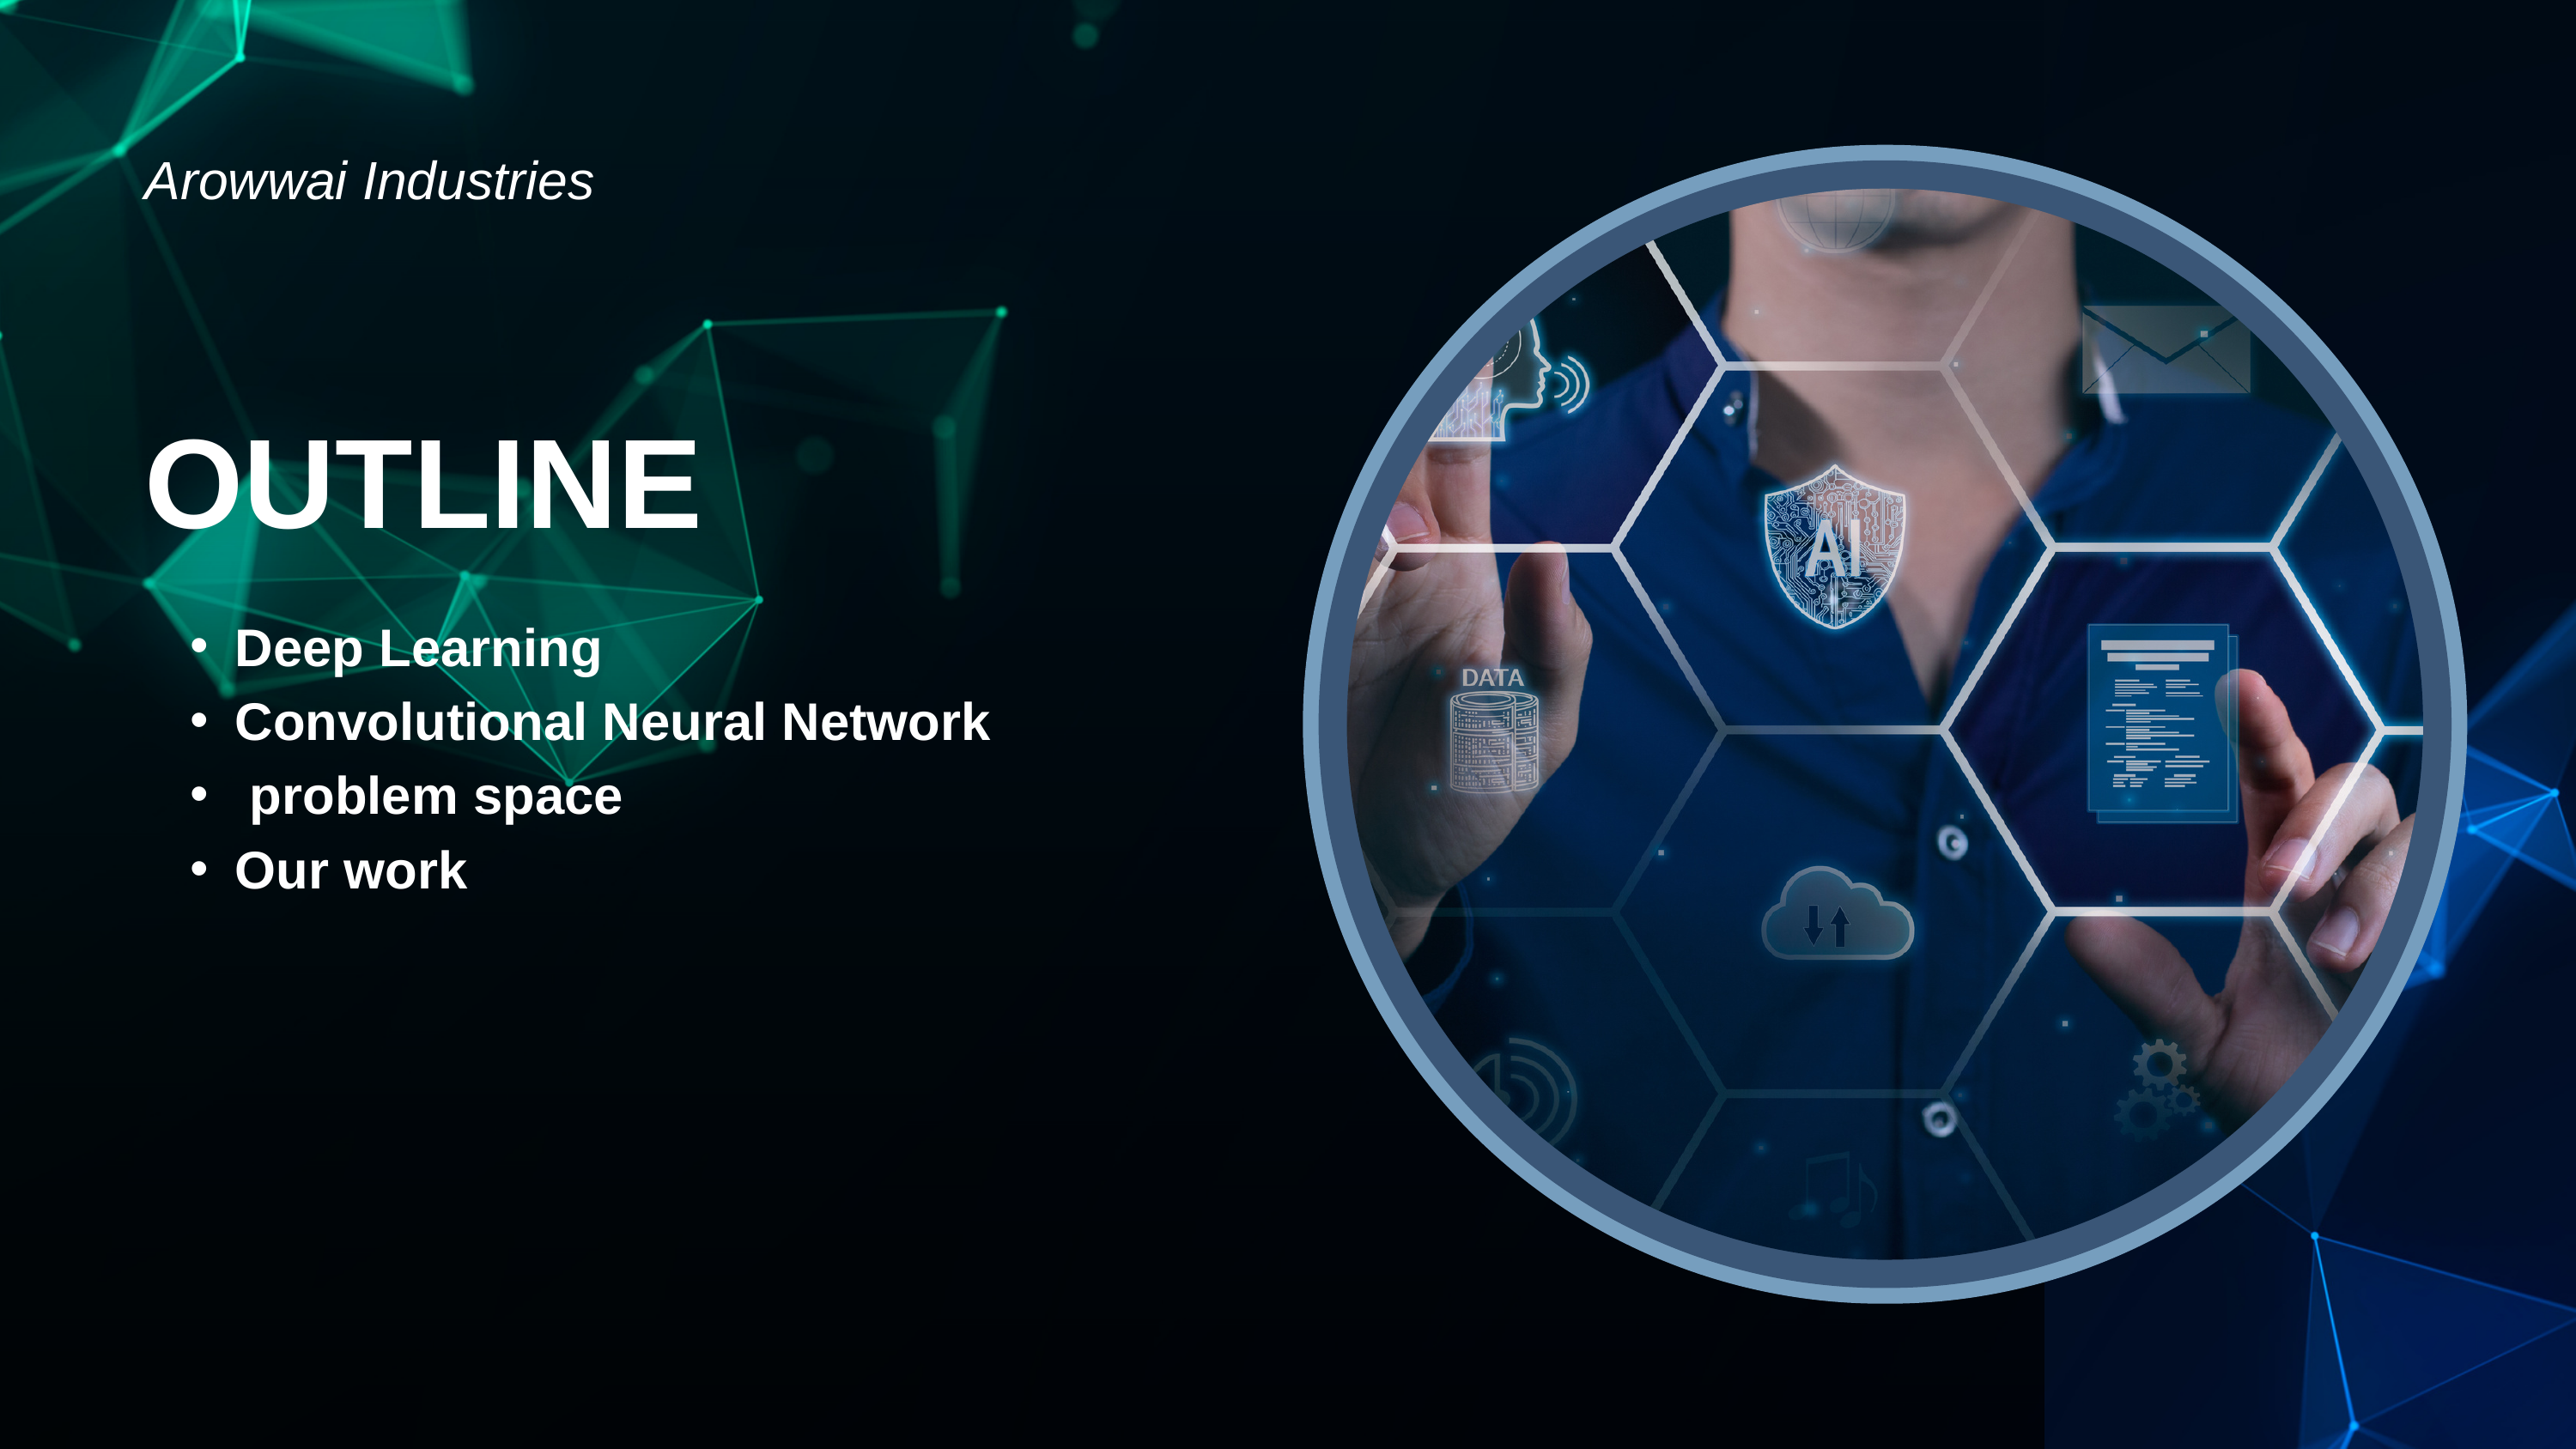

Arowwai Industries

OUTLINE
Deep Learning
Convolutional Neural Network
 problem space
Our work